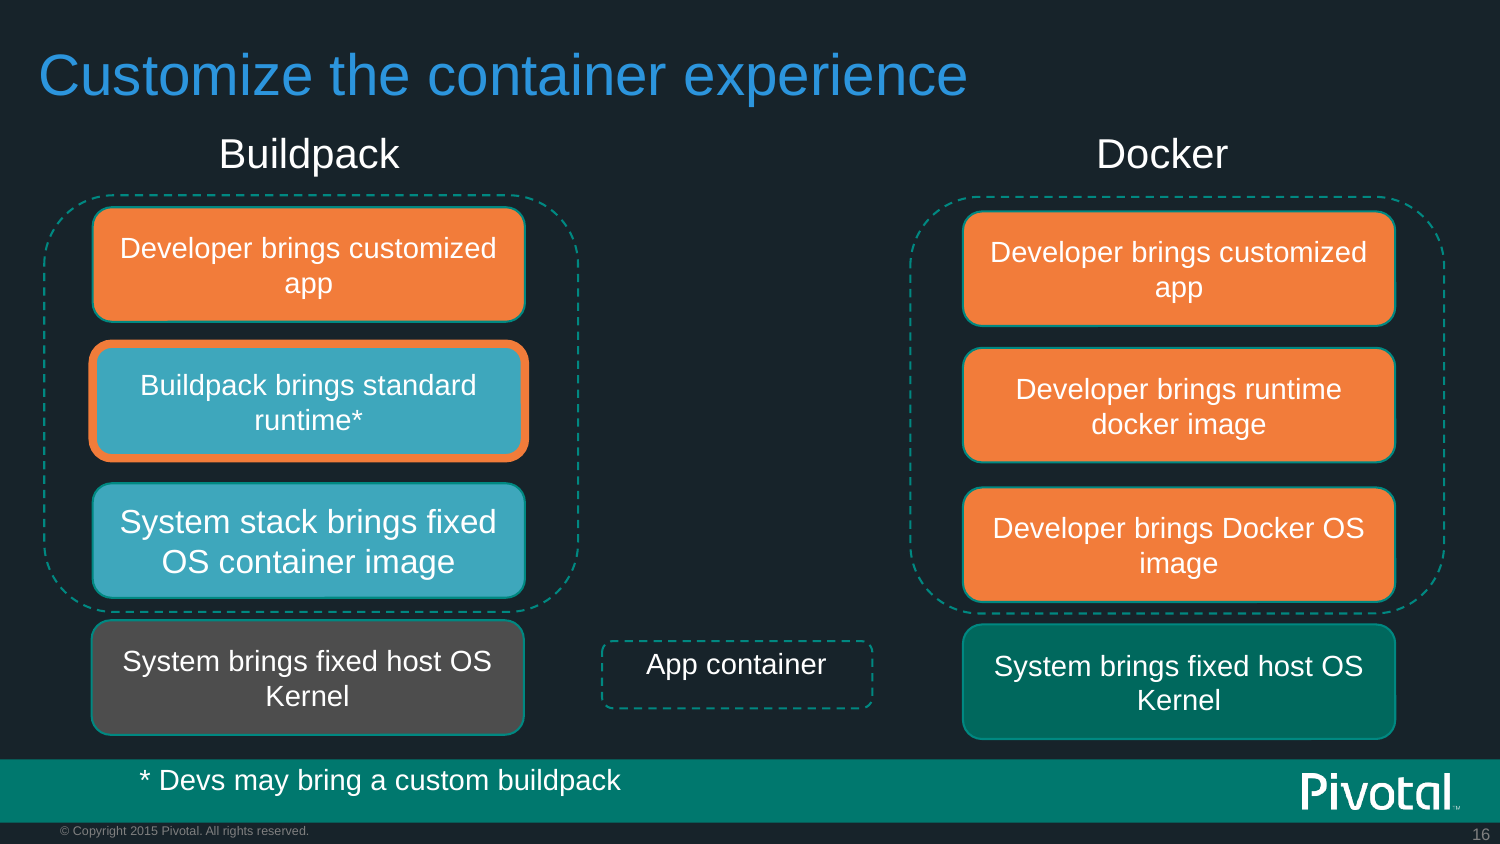

# Customize the container experience
Buildpack
Docker

Developer brings customized app
Developer brings customized app
Buildpack brings standard runtime*
Developer brings runtime docker image
System stack brings fixed OS container image
Developer brings Docker OS image
System brings fixed host OS Kernel
System brings fixed host OS Kernel
App container

* Devs may bring a custom buildpack